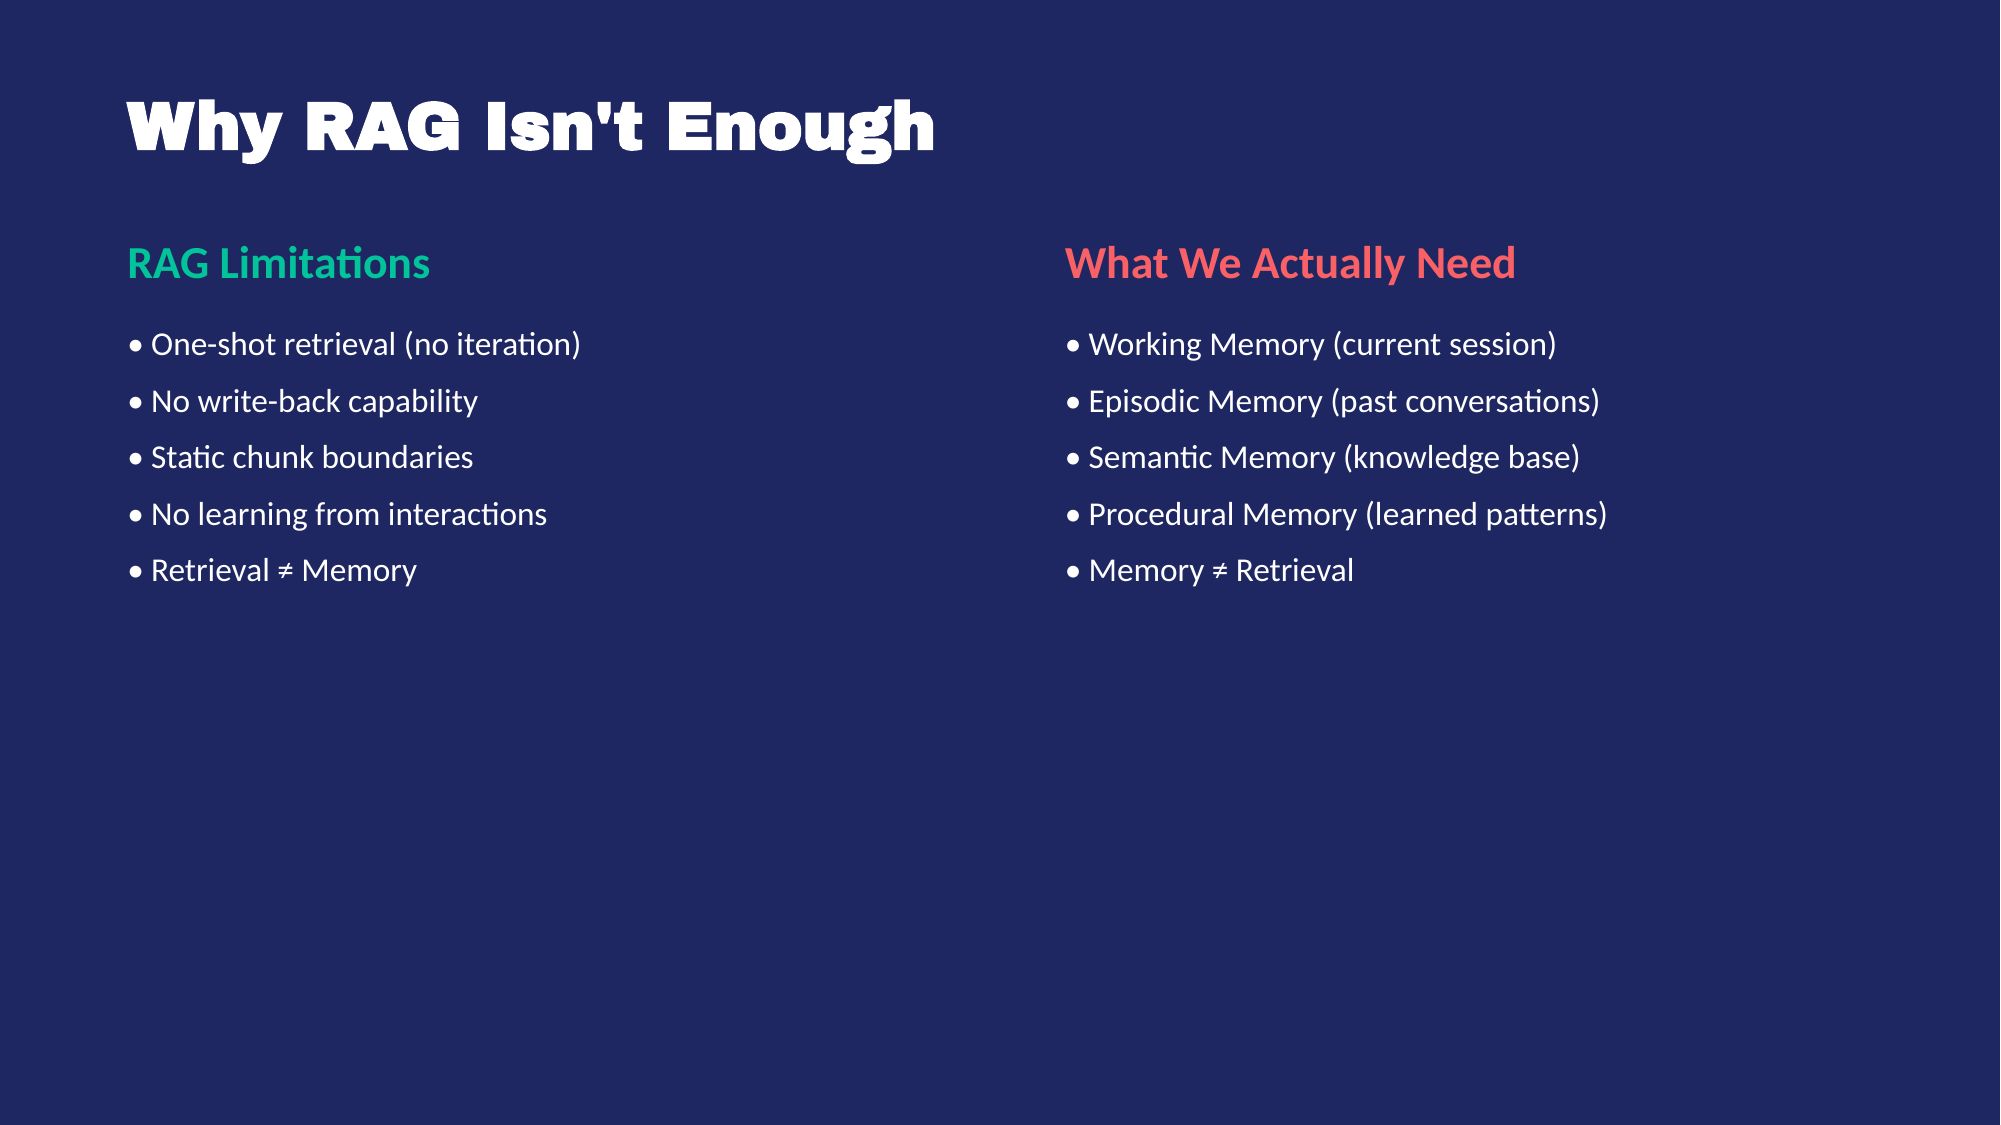

Why RAG Isn't Enough
RAG Limitations
What We Actually Need
• One-shot retrieval (no iteration)
• No write-back capability
• Static chunk boundaries
• No learning from interactions
• Retrieval ≠ Memory
• Working Memory (current session)
• Episodic Memory (past conversations)
• Semantic Memory (knowledge base)
• Procedural Memory (learned patterns)
• Memory ≠ Retrieval